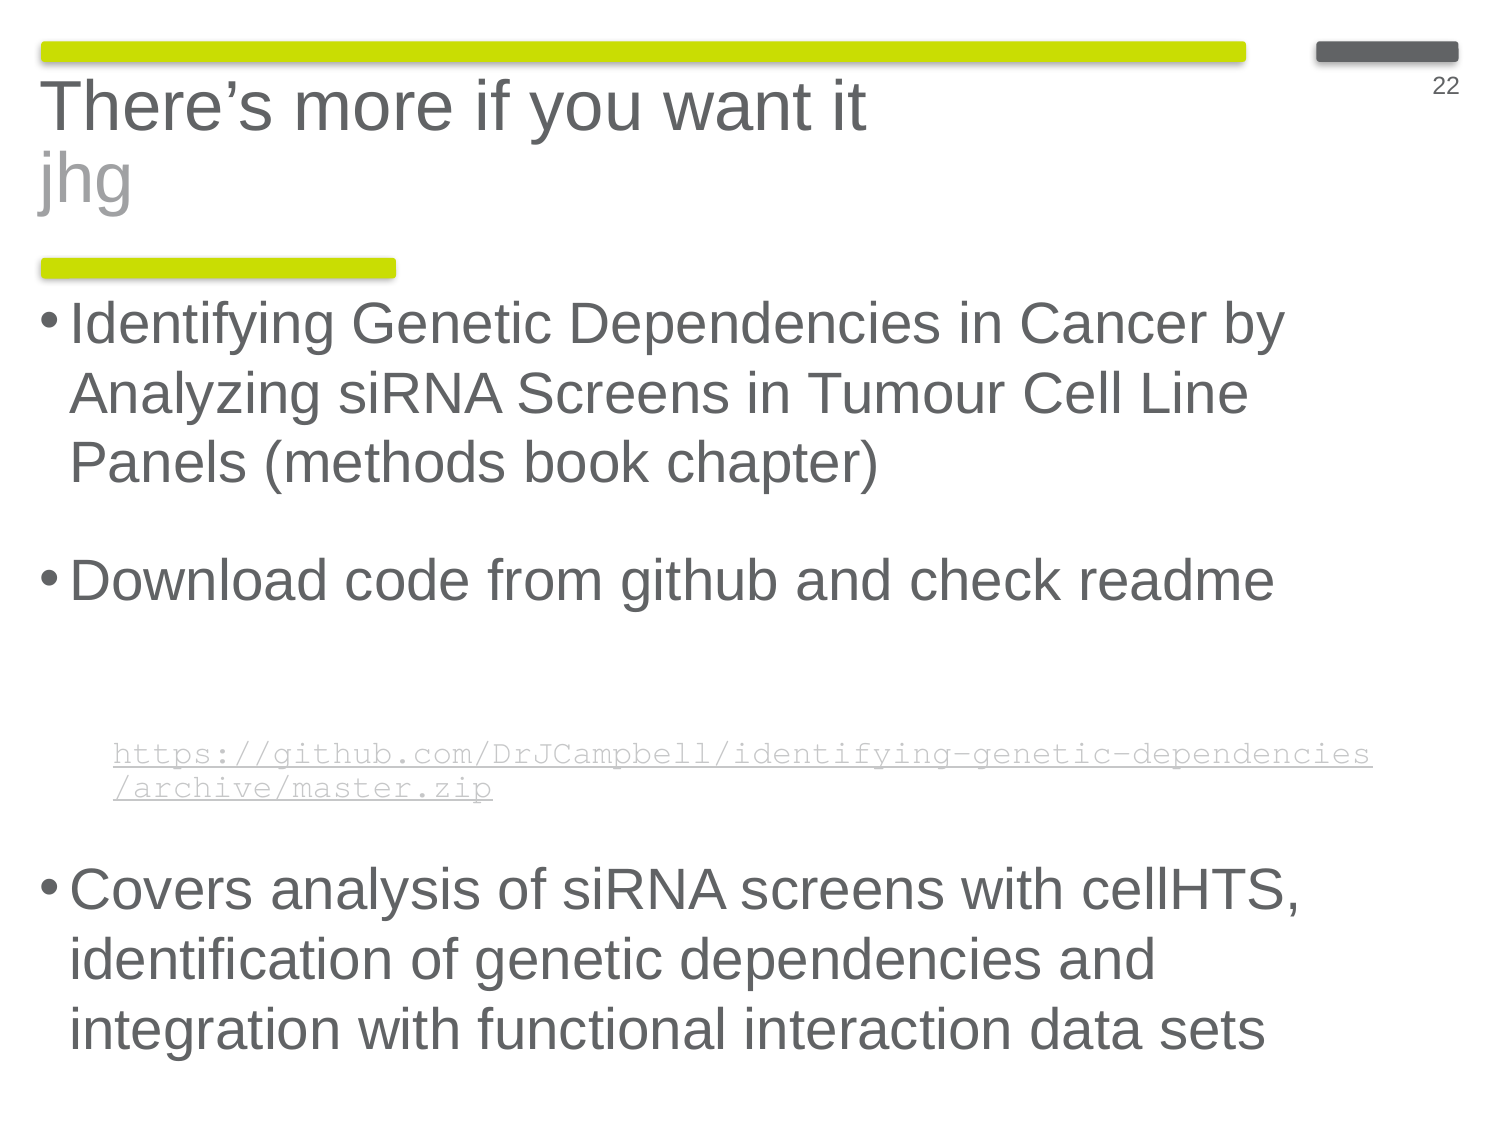

22
There’s more if you want it
jhg

Identifying Genetic Dependencies in Cancer by Analyzing siRNA Screens in Tumour Cell Line Panels (methods book chapter)
Download code from github and check readme
	https://github.com/DrJCampbell/identifying-genetic-dependencies/archive/master.zip
Covers analysis of siRNA screens with cellHTS, identification of genetic dependencies and integration with functional interaction data sets